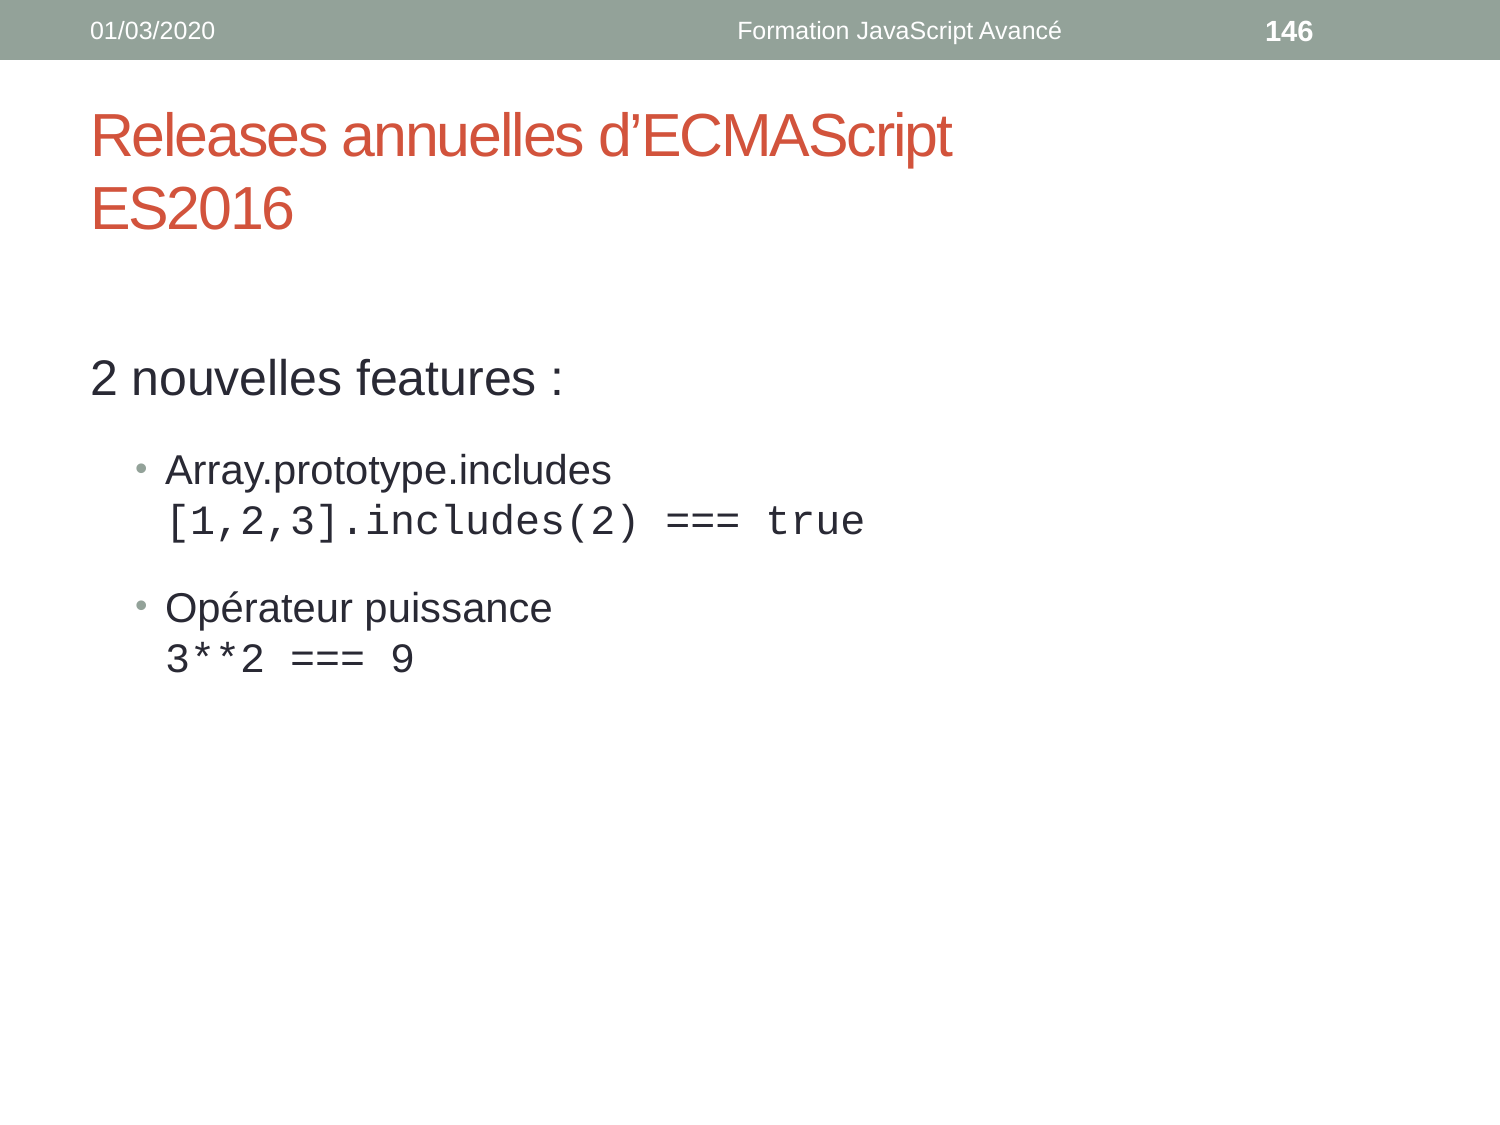

01/03/2020
Formation JavaScript Avancé
146
# Releases annuelles d’ECMAScript ES2016
2 nouvelles features :
Array.prototype.includes
[1,2,3].includes(2) === true
Opérateur puissance
3**2 === 9